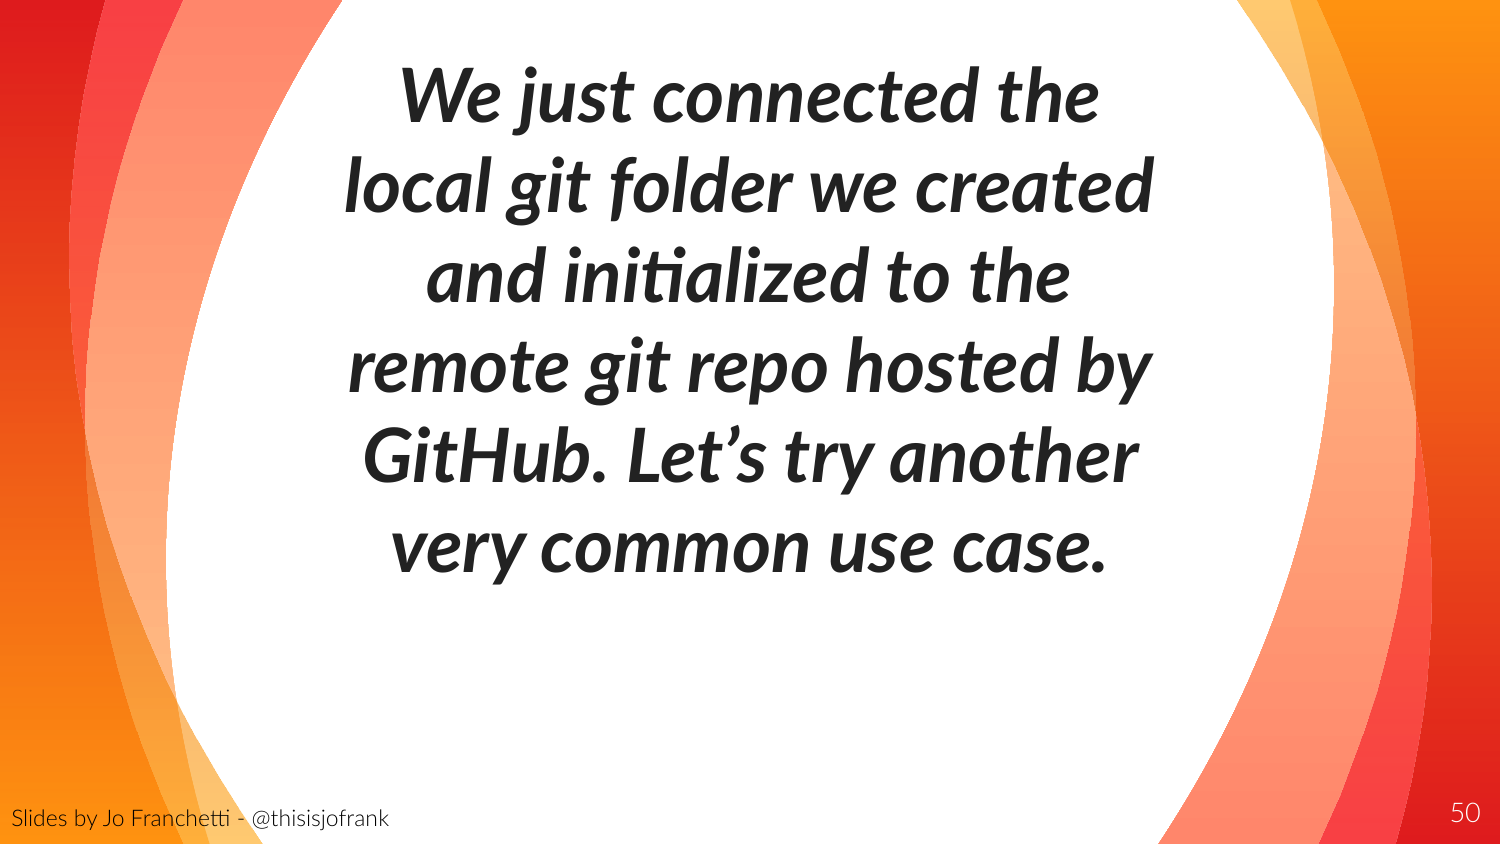

We just connected the local git folder we created and initialized to the remote git repo hosted by GitHub. Let’s try another very common use case.
50